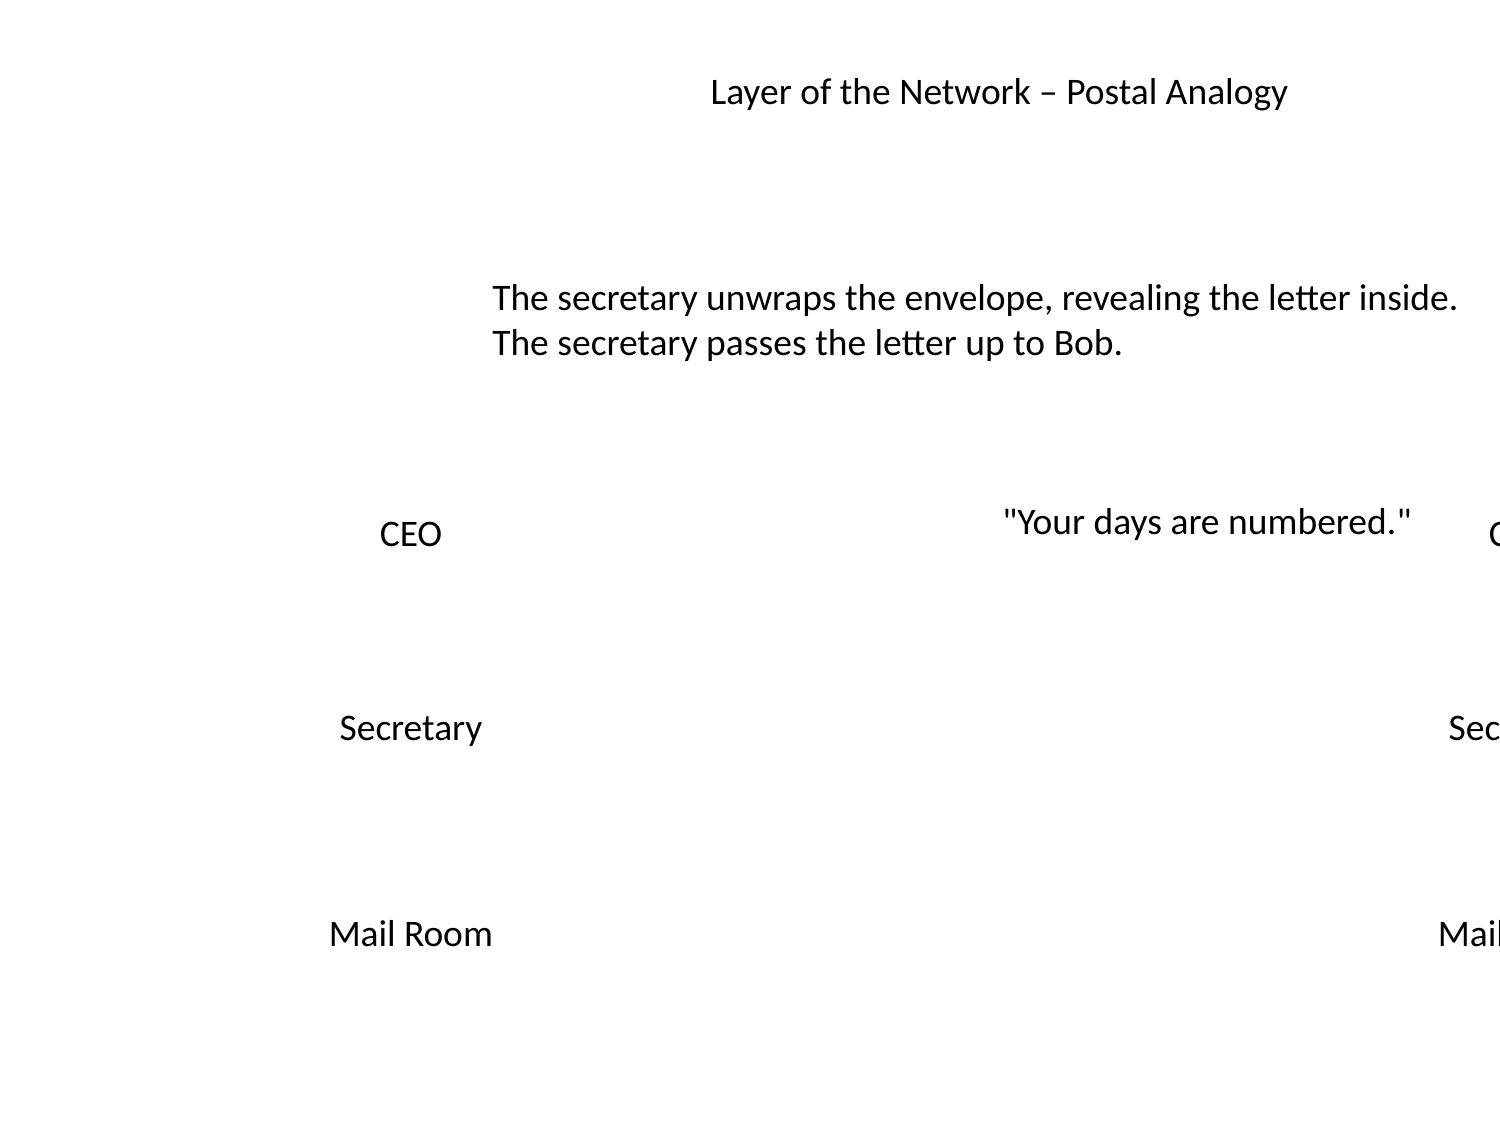

Layer of the Network – Postal Analogy
The secretary unwraps the envelope, revealing the letter inside.
The secretary passes the letter up to Bob.
"Your days are numbered."
CEO
CEO
Secretary
Secretary
Mail Room
Mail Room